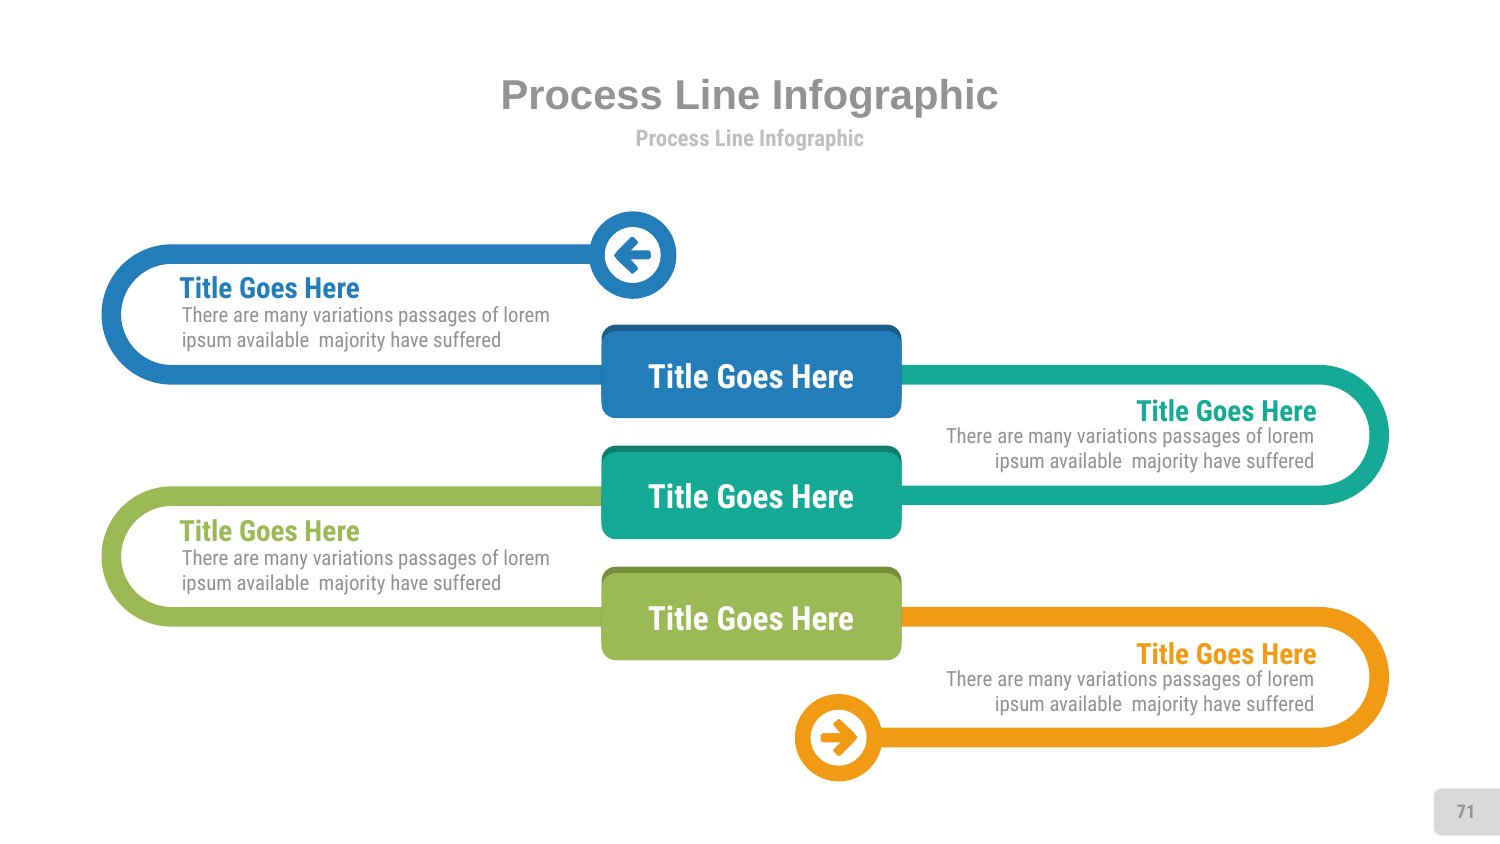

# Process Line Infographic
Process Line Infographic

Title Goes Here
There are many variations passages of lorem ipsum available  majority have suffered

Title Goes Here

Title Goes Here
There are many variations passages of lorem ipsum available  majority have suffered

Title Goes Here
Title Goes Here
There are many variations passages of lorem ipsum available  majority have suffered

Title Goes Here
Title Goes Here
There are many variations passages of lorem ipsum available  majority have suffered

71